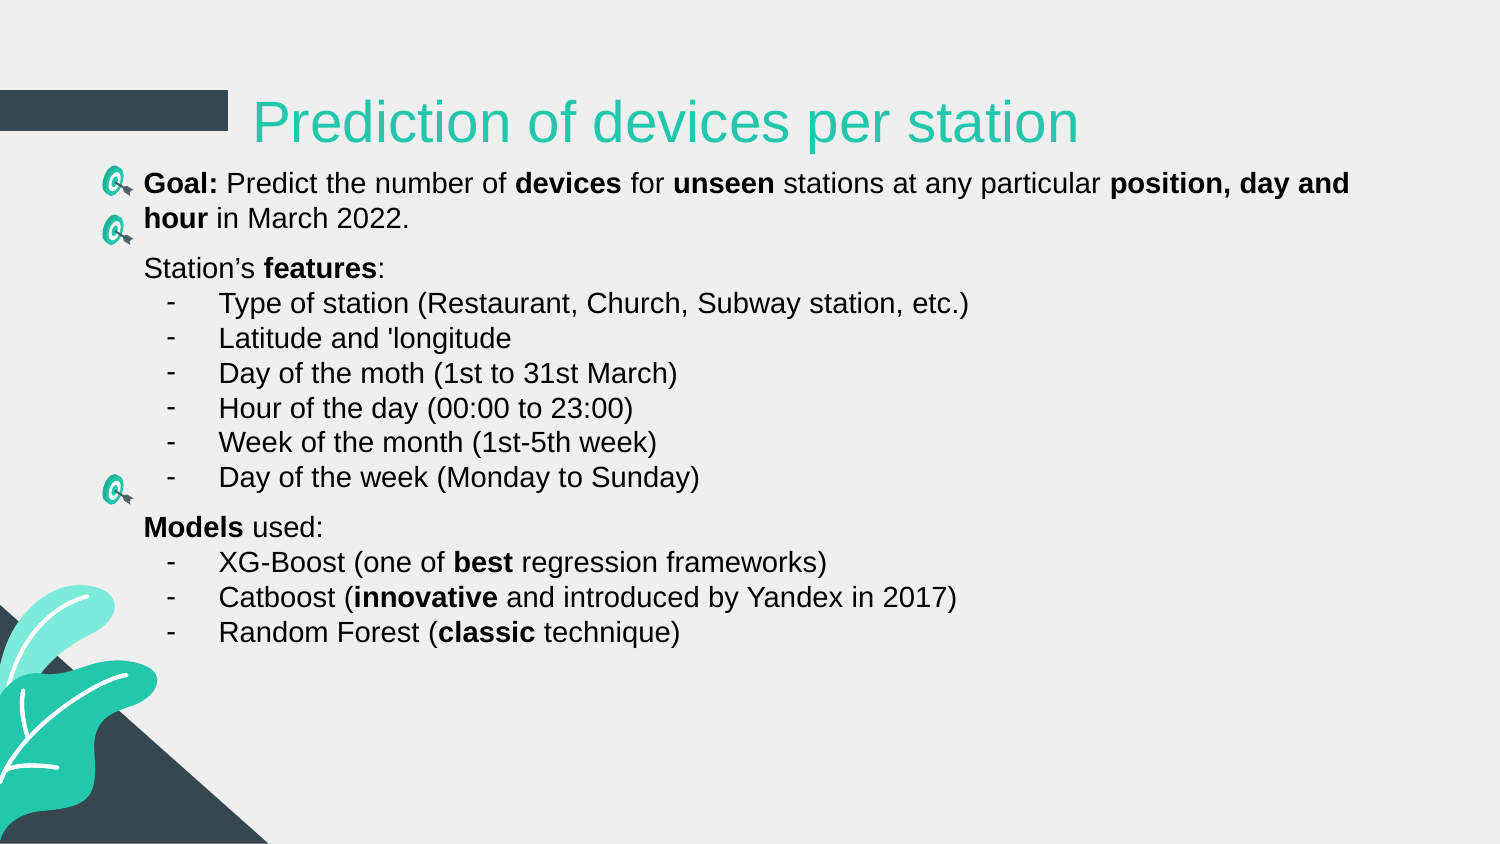

# Prediction of devices per station
Goal: Predict the number of devices for unseen stations at any particular position, day and hour in March 2022.

Station’s features:
Type of station (Restaurant, Church, Subway station, etc.)
Latitude and 'longitude
Day of the moth (1st to 31st March)
Hour of the day (00:00 to 23:00)
Week of the month (1st-5th week)
Day of the week (Monday to Sunday)

Models used:
XG-Boost (one of best regression frameworks)
Catboost (innovative and introduced by Yandex in 2017)
Random Forest (classic technique)